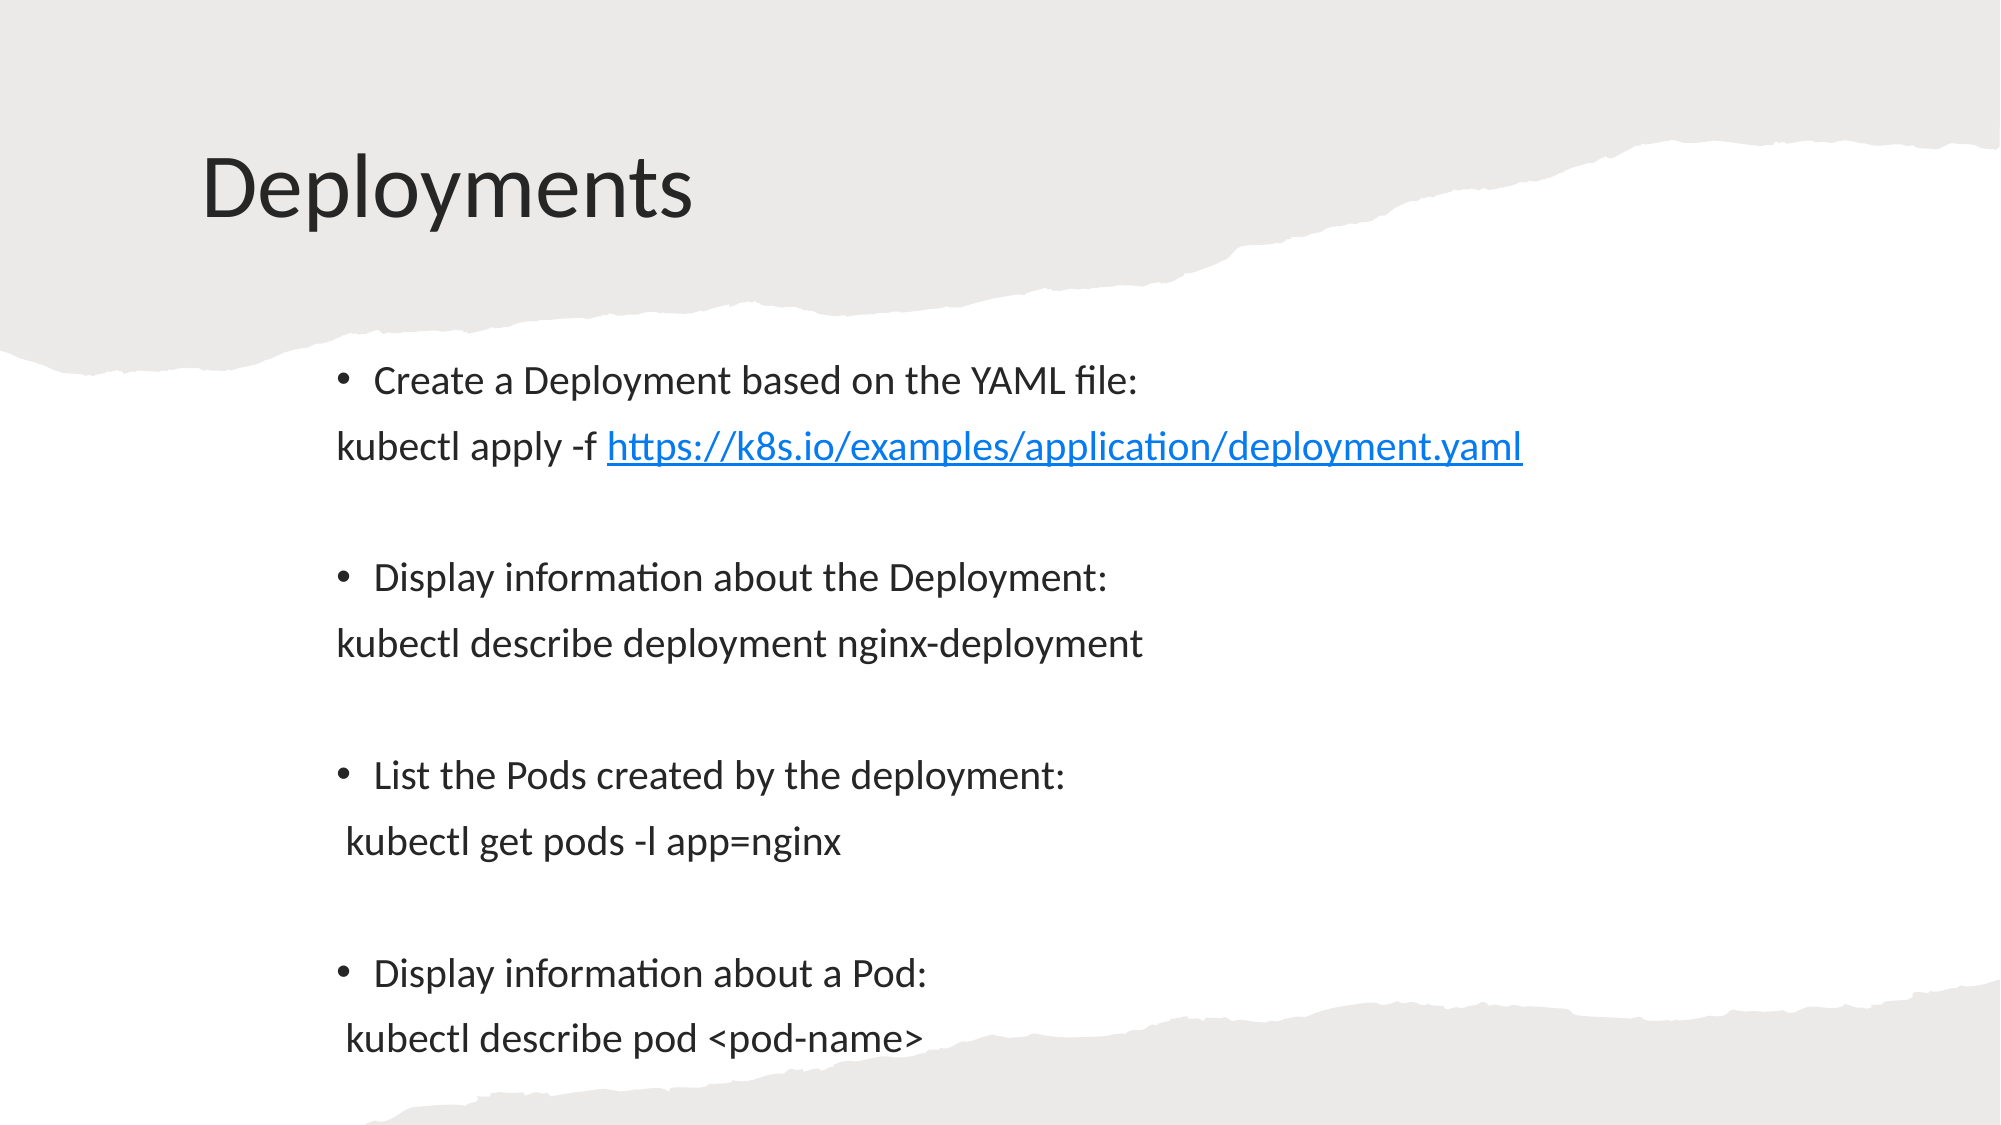

# Deployments
Create a Deployment based on the YAML file:
kubectl apply -f https://k8s.io/examples/application/deployment.yaml

Display information about the Deployment:
kubectl describe deployment nginx-deployment

List the Pods created by the deployment:
 kubectl get pods -l app=nginx

Display information about a Pod:
 kubectl describe pod <pod-name>